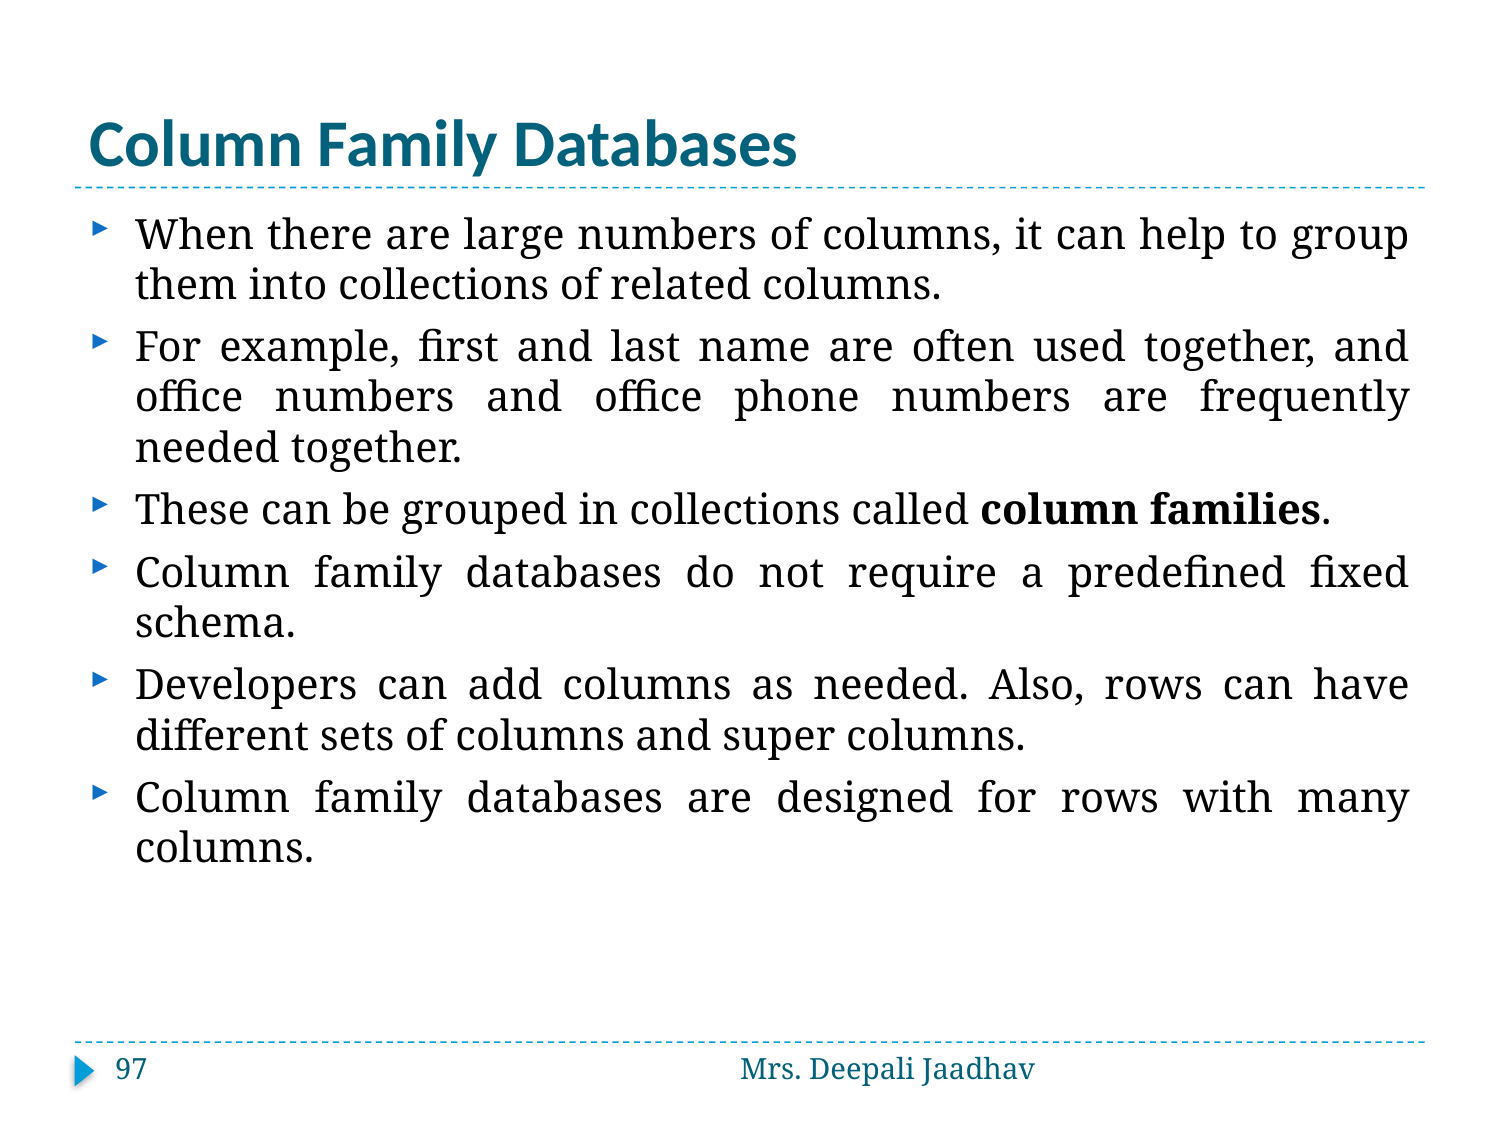

# Column Family Databases
When there are large numbers of columns, it can help to group them into collections of related columns.
For example, first and last name are often used together, and office numbers and office phone numbers are frequently needed together.
These can be grouped in collections called column families.
Column family databases do not require a predefined fixed schema.
Developers can add columns as needed. Also, rows can have different sets of columns and super columns.
Column family databases are designed for rows with many columns.
97
Mrs. Deepali Jaadhav